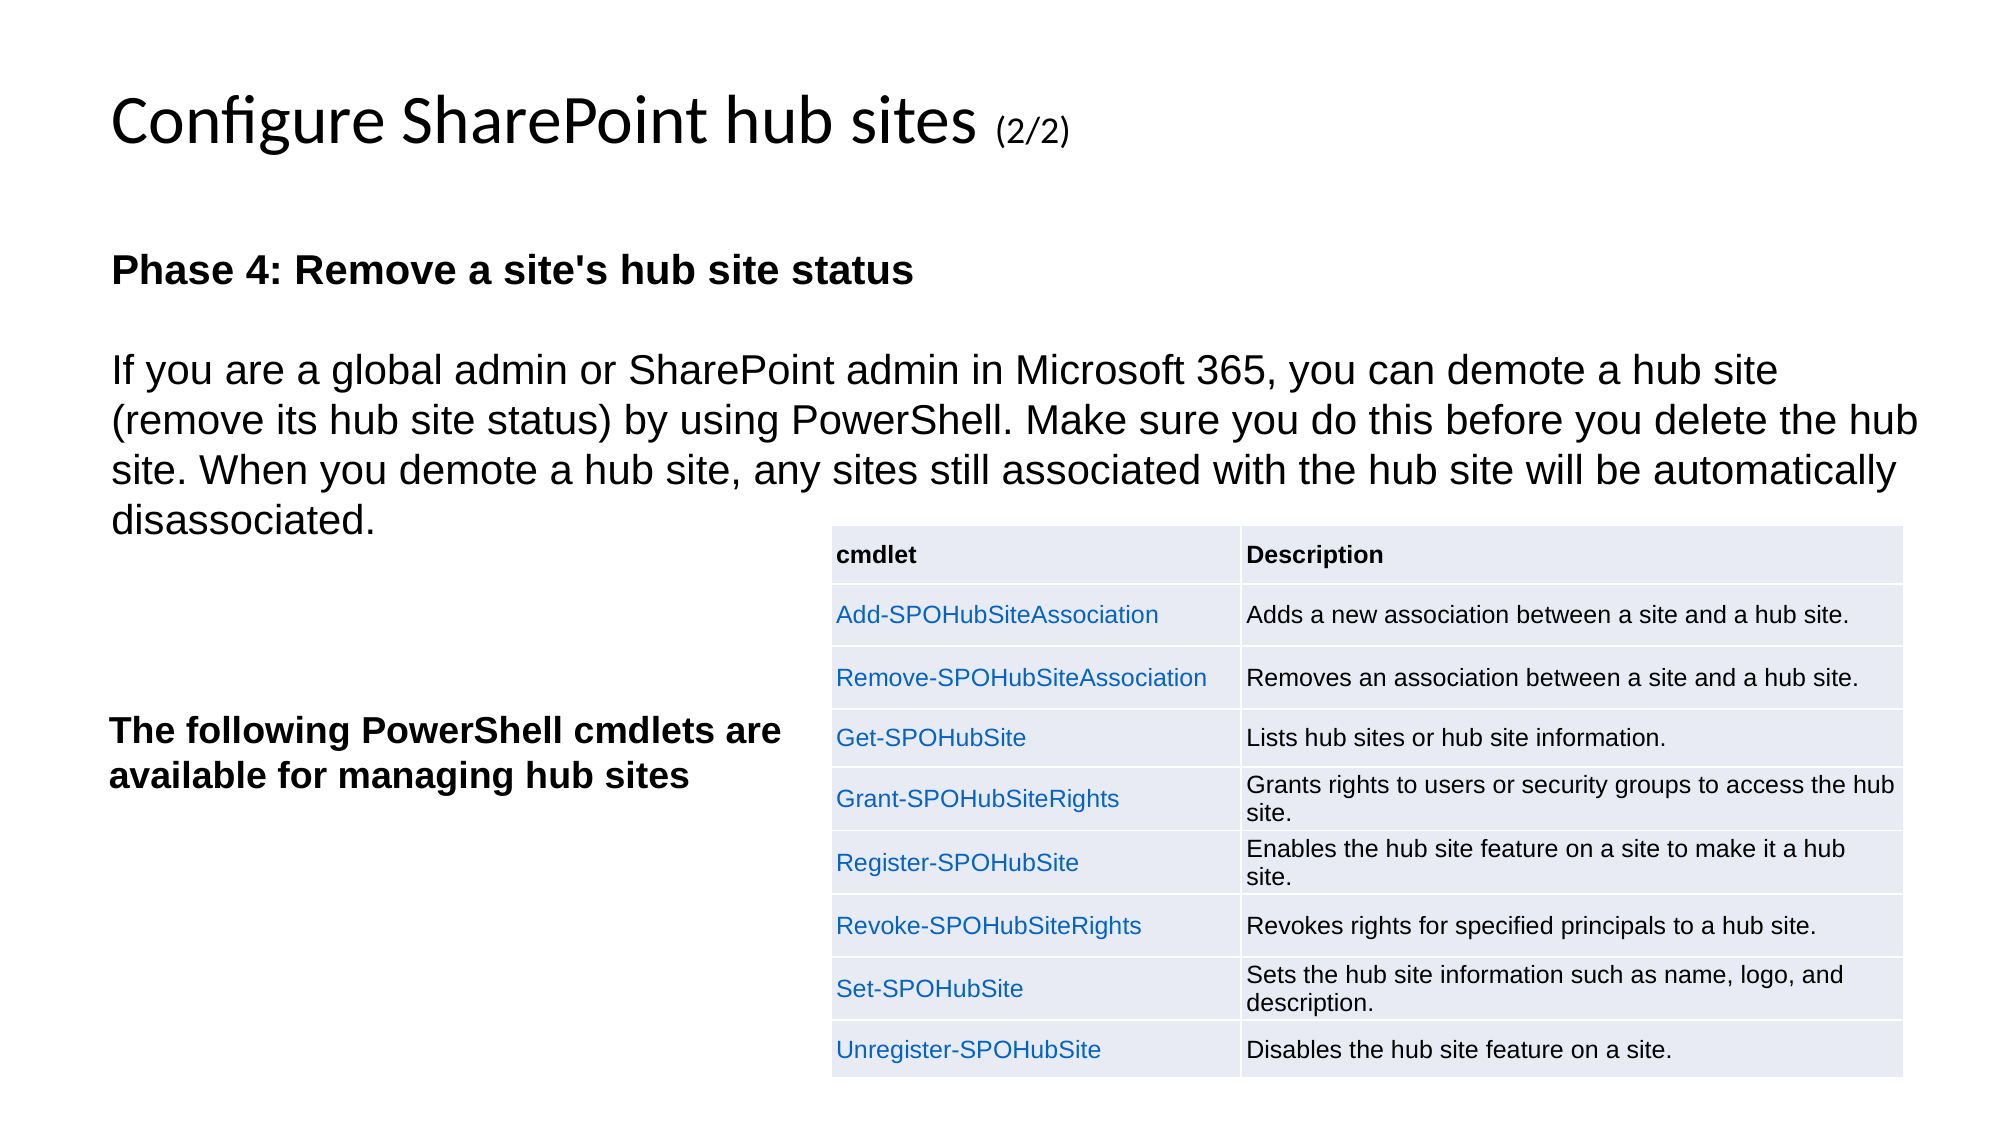

# Configure SharePoint hub sites (2/2)
Phase 4: Remove a site's hub site status

If you are a global admin or SharePoint admin in Microsoft 365, you can demote a hub site (remove its hub site status) by using PowerShell. Make sure you do this before you delete the hub site. When you demote a hub site, any sites still associated with the hub site will be automatically disassociated.
| cmdlet | Description |
| --- | --- |
| Add-SPOHubSiteAssociation | Adds a new association between a site and a hub site. |
| Remove-SPOHubSiteAssociation | Removes an association between a site and a hub site. |
| Get-SPOHubSite | Lists hub sites or hub site information. |
| Grant-SPOHubSiteRights | Grants rights to users or security groups to access the hub site. |
| Register-SPOHubSite | Enables the hub site feature on a site to make it a hub site. |
| Revoke-SPOHubSiteRights | Revokes rights for specified principals to a hub site. |
| Set-SPOHubSite | Sets the hub site information such as name, logo, and description. |
| Unregister-SPOHubSite | Disables the hub site feature on a site. |
The following PowerShell cmdlets are available for managing hub sites